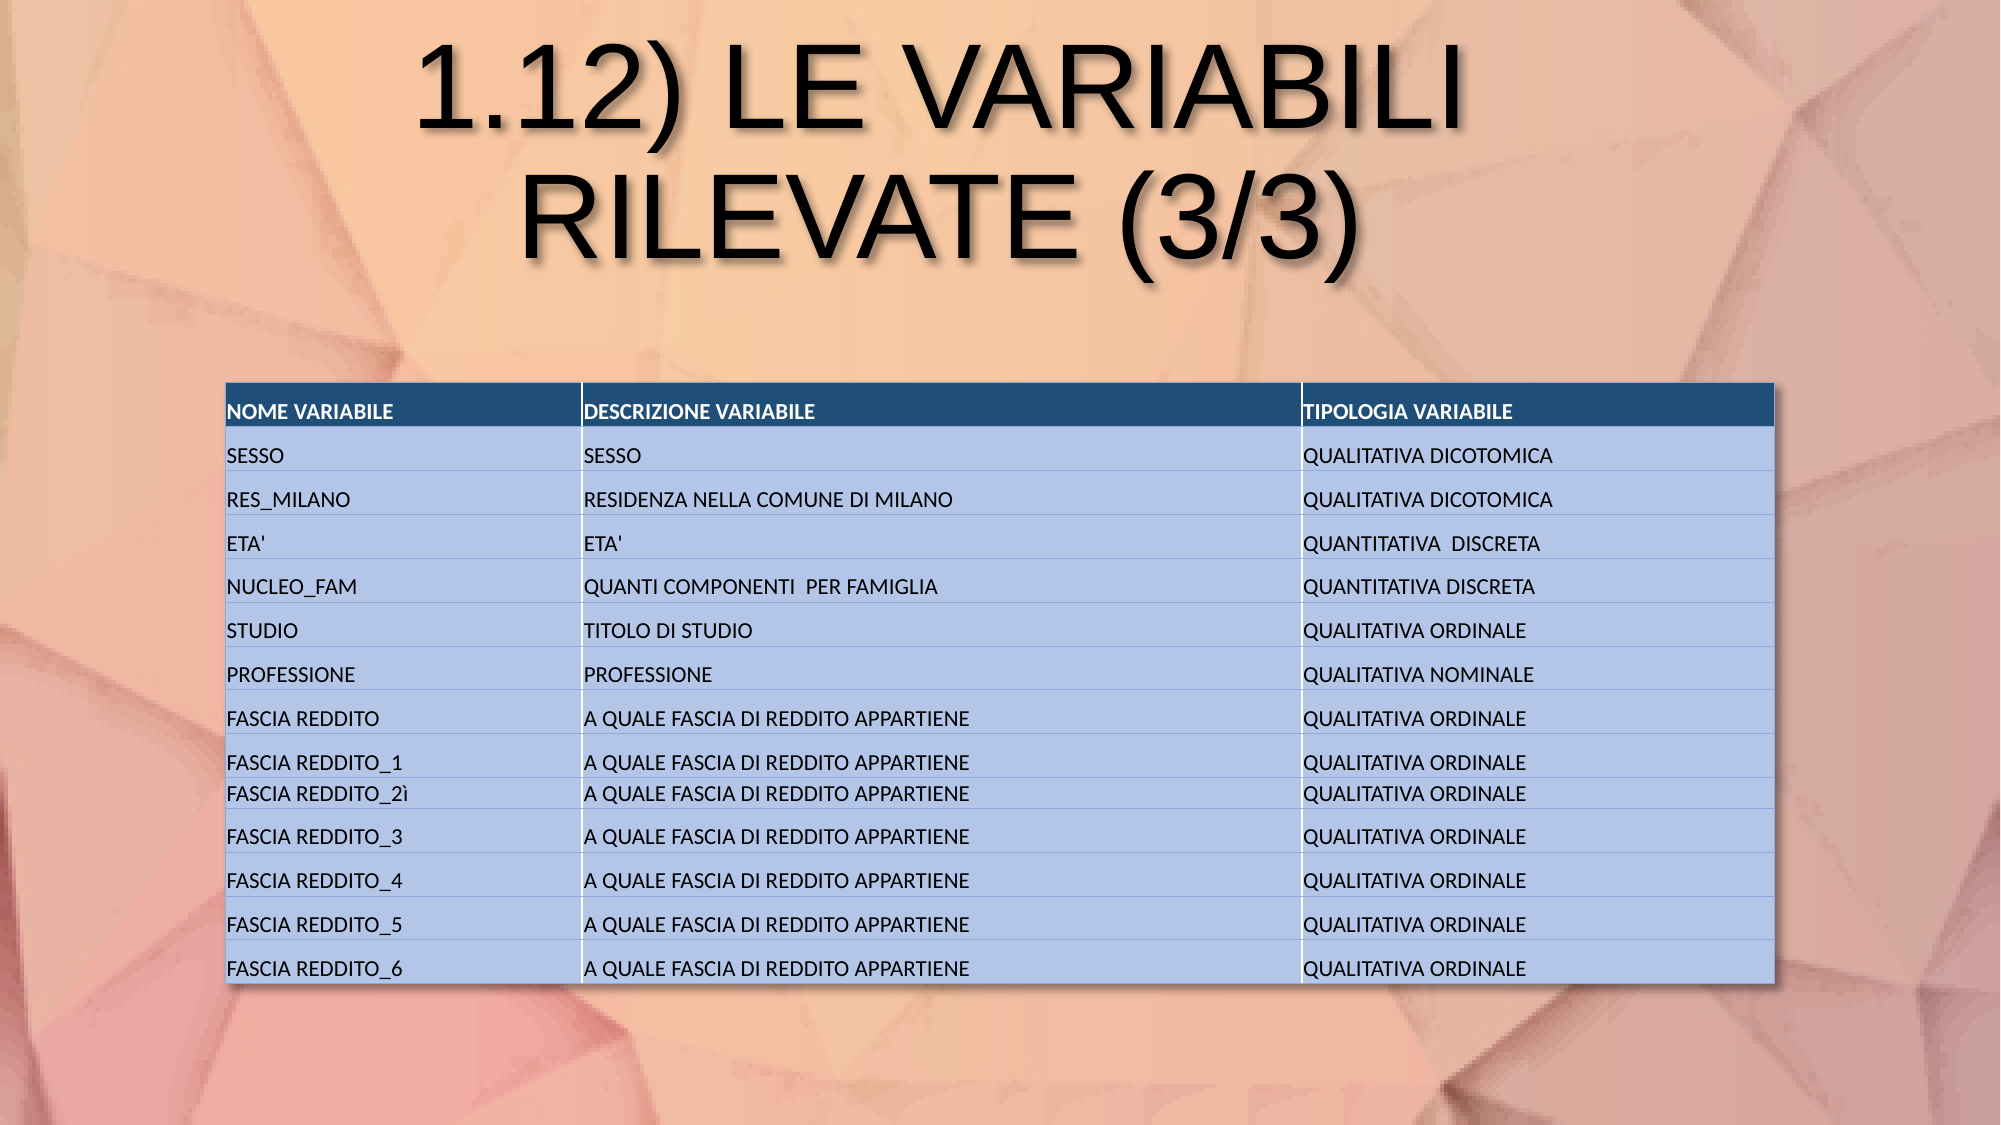

# 1.12) LE VARIABILI RILEVATE (3/3)
| NOME VARIABILE | DESCRIZIONE VARIABILE | TIPOLOGIA VARIABILE |
| --- | --- | --- |
| SESSO | SESSO | QUALITATIVA DICOTOMICA |
| RES\_MILANO | RESIDENZA NELLA COMUNE DI MILANO | QUALITATIVA DICOTOMICA |
| ETA' | ETA' | QUANTITATIVA DISCRETA |
| NUCLEO\_FAM | QUANTI COMPONENTI PER FAMIGLIA | QUANTITATIVA DISCRETA |
| STUDIO | TITOLO DI STUDIO | QUALITATIVA ORDINALE |
| PROFESSIONE | PROFESSIONE | QUALITATIVA NOMINALE |
| FASCIA REDDITO | A QUALE FASCIA DI REDDITO APPARTIENE | QUALITATIVA ORDINALE |
| FASCIA REDDITO\_1 | A QUALE FASCIA DI REDDITO APPARTIENE | QUALITATIVA ORDINALE |
| FASCIA REDDITO\_2ì | A QUALE FASCIA DI REDDITO APPARTIENE | QUALITATIVA ORDINALE |
| FASCIA REDDITO\_3 | A QUALE FASCIA DI REDDITO APPARTIENE | QUALITATIVA ORDINALE |
| FASCIA REDDITO\_4 | A QUALE FASCIA DI REDDITO APPARTIENE | QUALITATIVA ORDINALE |
| FASCIA REDDITO\_5 | A QUALE FASCIA DI REDDITO APPARTIENE | QUALITATIVA ORDINALE |
| FASCIA REDDITO\_6 | A QUALE FASCIA DI REDDITO APPARTIENE | QUALITATIVA ORDINALE |